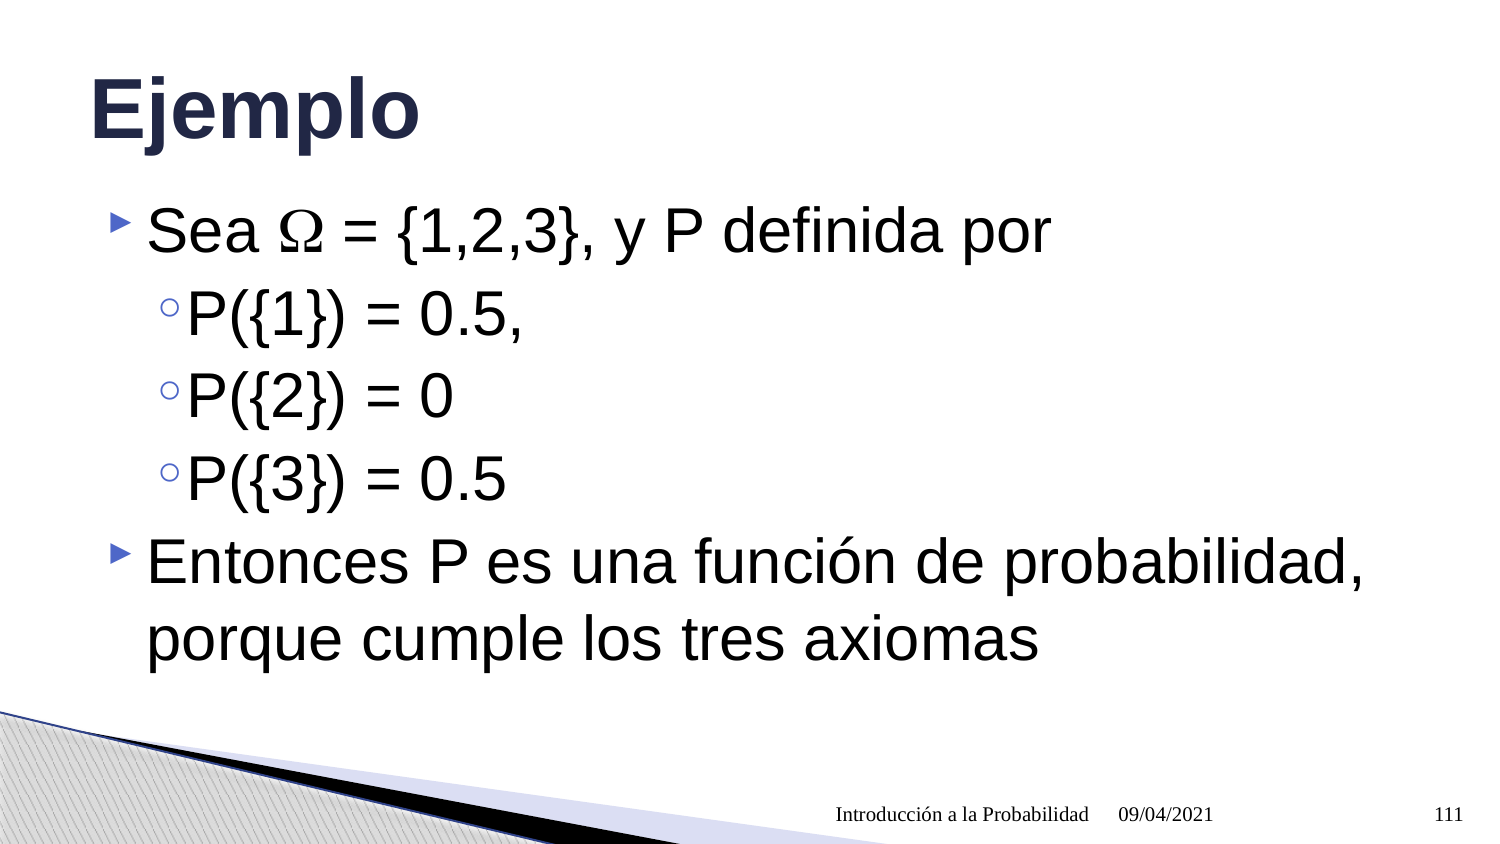

# Ejemplo
Sea Ω = {1,2,3}, y P definida por
P({1}) = 0.5,
P({2}) = 0
P({3}) = 0.5
Entonces P es una función de probabilidad, porque cumple los tres axiomas
Introducción a la Probabilidad
09/04/2021
111